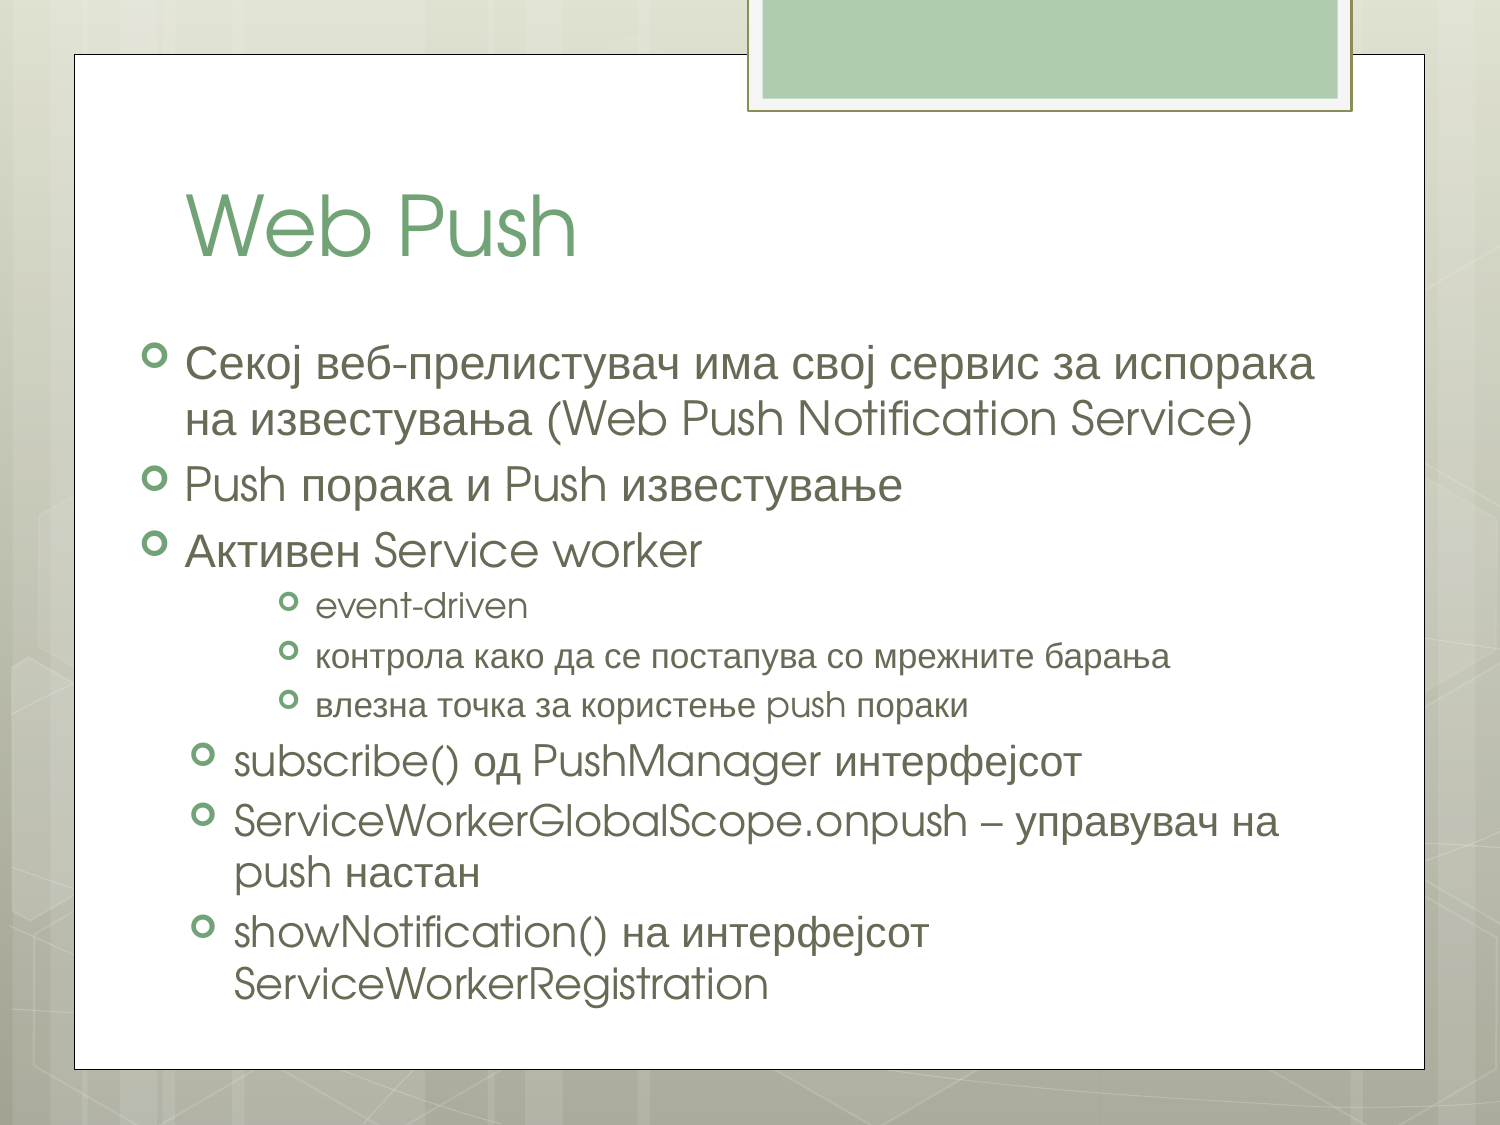

# Web Push
Секој веб-прелистувач има свој сервис за испорака на известувања (Web Push Notification Service)
Push порака и Push известување
Активен Service worker
event-driven
контрола како да се постапува со мрежните барања
влезна точка за користење push пораки
subscribe() од PushManager интерфејсот
ServiceWorkerGlobalScope.onpush – управувач на push настан
showNotification() на интерфејсот ServiceWorkerRegistration